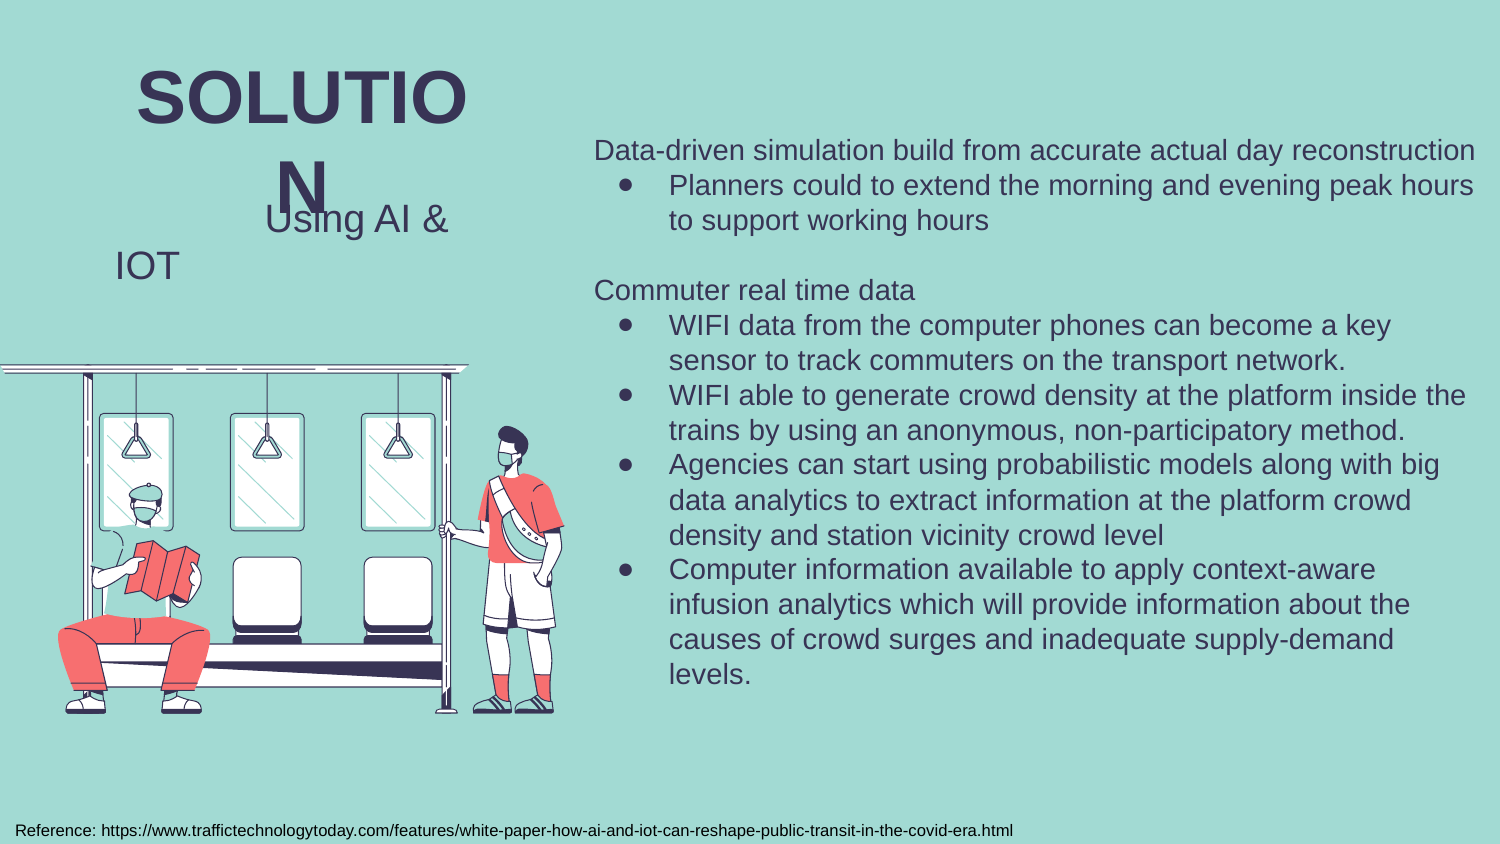

Data-driven simulation build from accurate actual day reconstruction
Planners could to extend the morning and evening peak hours to support working hours

Commuter real time data
WIFI data from the computer phones can become a key sensor to track commuters on the transport network.
WIFI able to generate crowd density at the platform inside the trains by using an anonymous, non-participatory method.
Agencies can start using probabilistic models along with big data analytics to extract information at the platform crowd density and station vicinity crowd level
Computer information available to apply context-aware infusion analytics which will provide information about the causes of crowd surges and inadequate supply-demand levels.
SOLUTION
	Using AI & IOT

Reference: https://www.traffictechnologytoday.com/features/white-paper-how-ai-and-iot-can-reshape-public-transit-in-the-covid-era.html